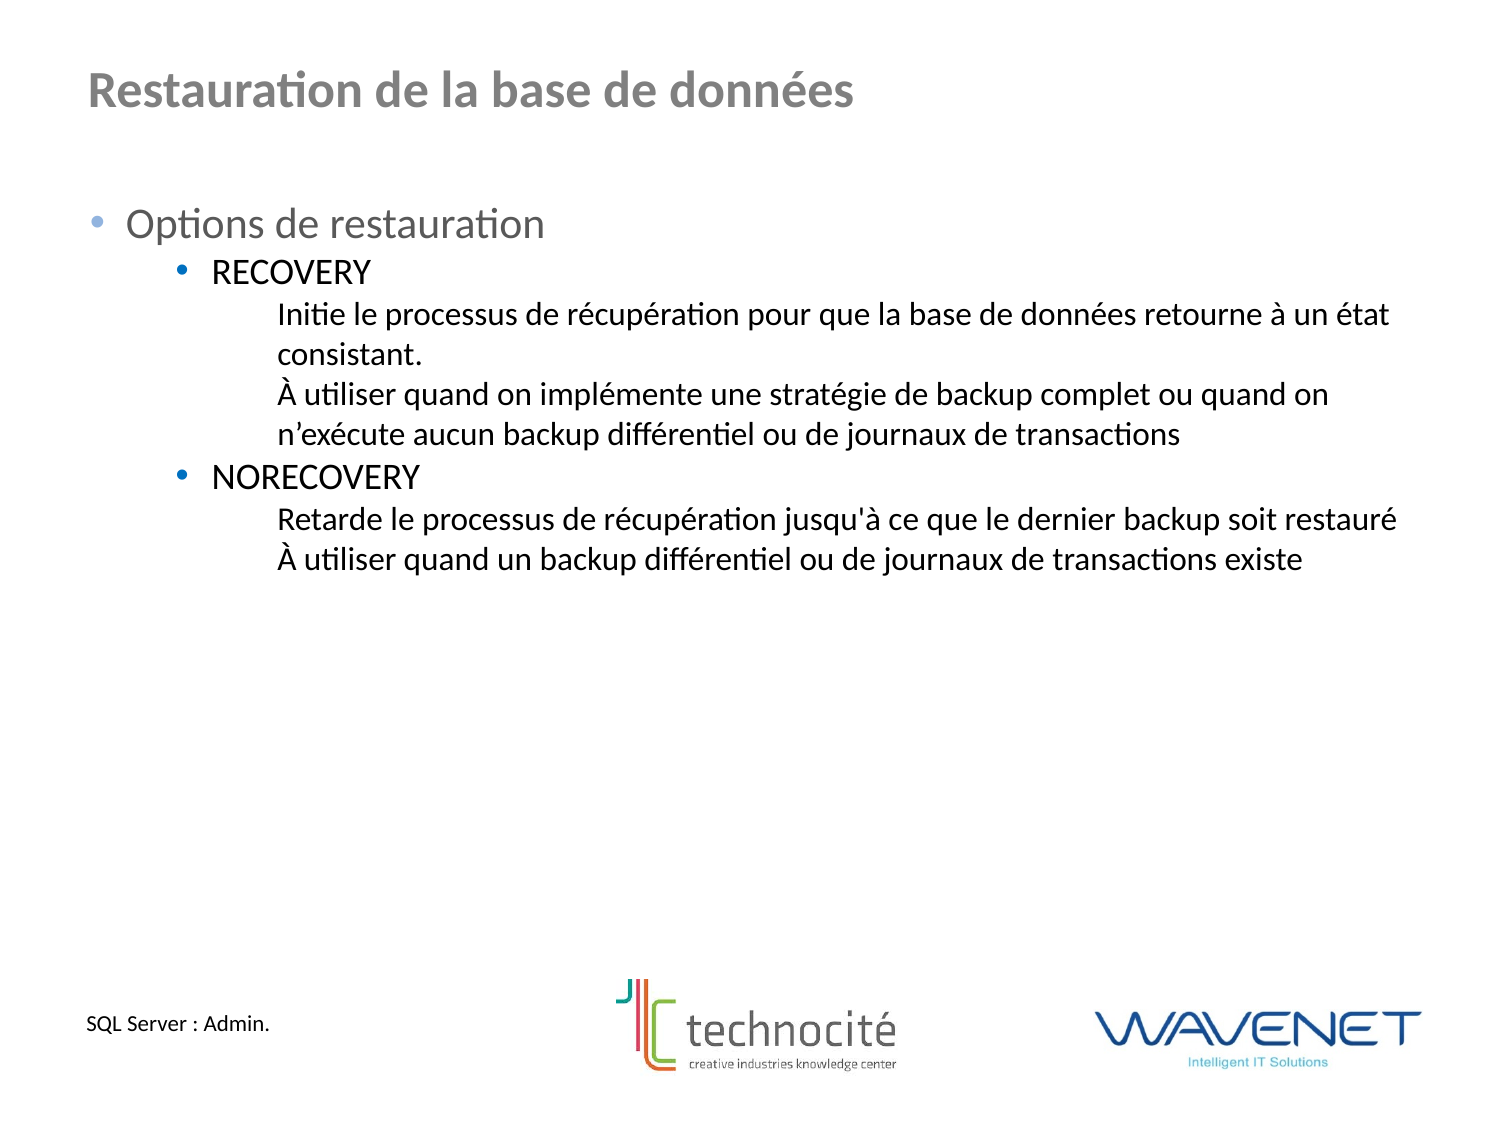

Restauration de la base de données
Options de restauration
RECOVERY
Initie le processus de récupération pour que la base de données retourne à un état consistant.
À utiliser quand on implémente une stratégie de backup complet ou quand on n’exécute aucun backup différentiel ou de journaux de transactions
NORECOVERY
Retarde le processus de récupération jusqu'à ce que le dernier backup soit restauré
À utiliser quand un backup différentiel ou de journaux de transactions existe
SQL Server : Admin.